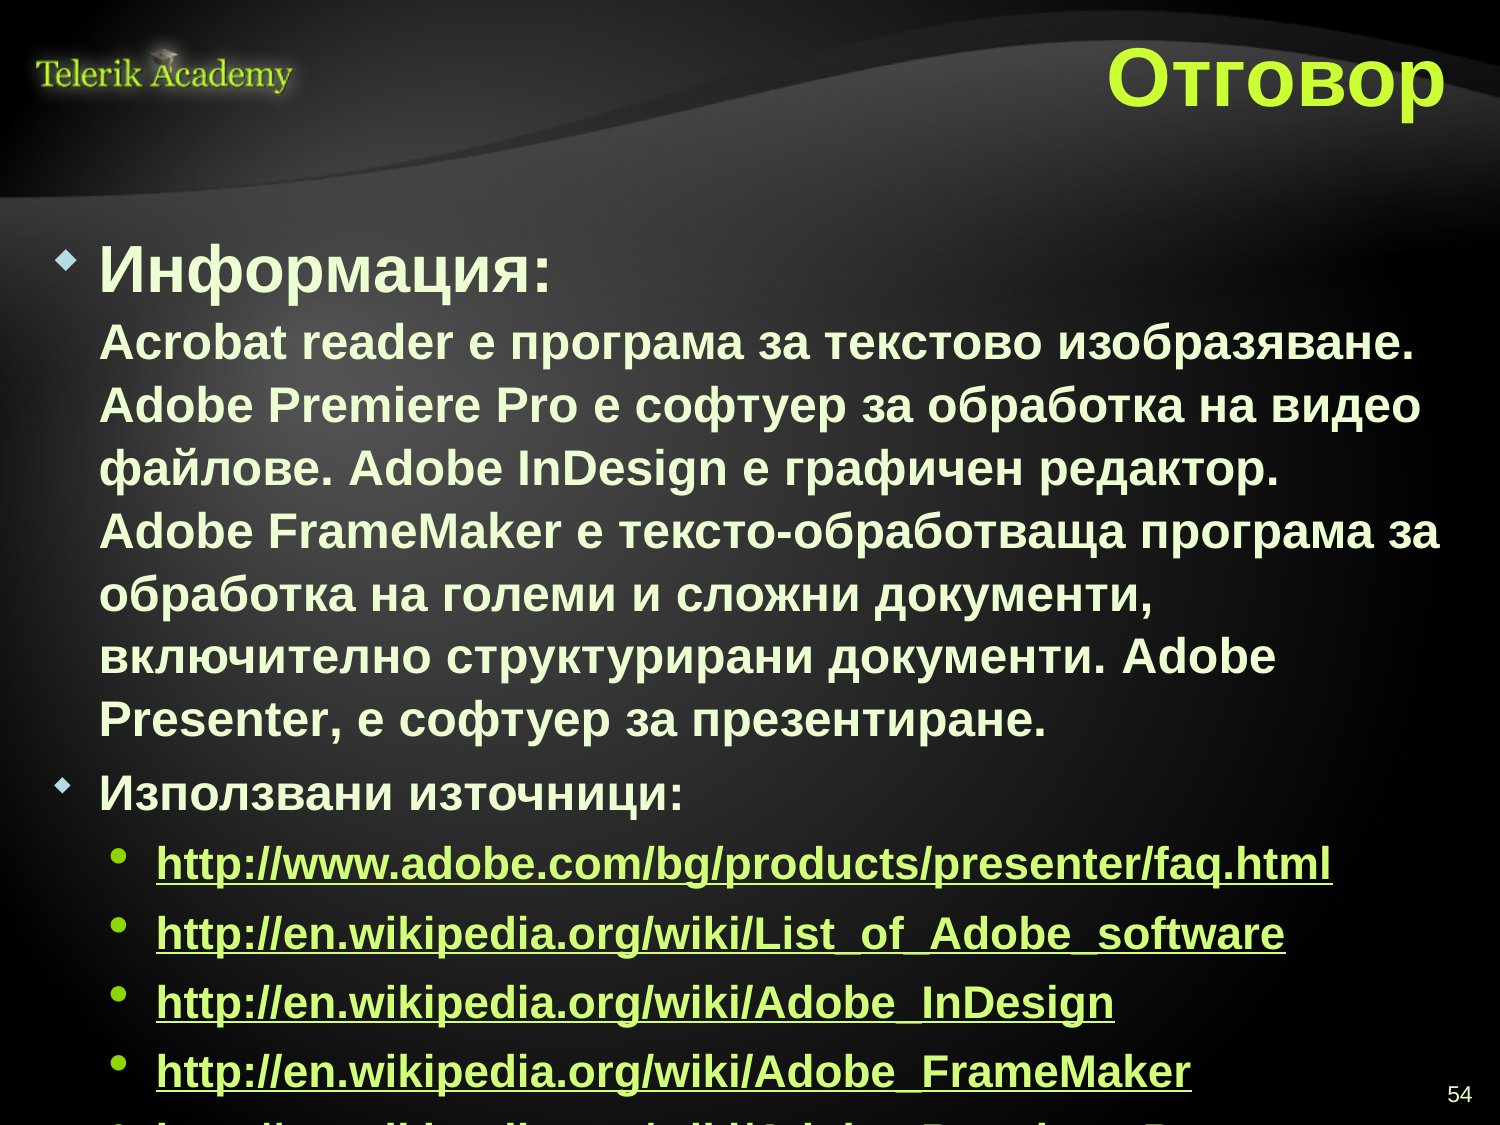

# Отговор

Информация:
Acrobat reader е програма за текстово изобразяване. Adobe Premiere Pro е софтуер за обработка на видео файлове. Adobe InDesign е графичен редактор. Adobe FrameMaker е тексто-обработваща програма за обработка на големи и сложни документи, включително структурирани документи. Adobe Presenter, е софтуер за презентиране.
Използвани източници:
http://www.adobe.com/bg/products/presenter/faq.html
http://en.wikipedia.org/wiki/List_of_Adobe_software
http://en.wikipedia.org/wiki/Adobe_InDesign
http://en.wikipedia.org/wiki/Adobe_FrameMaker
http://en.wikipedia.org/wiki/Adobe_Premiere_Pro

54